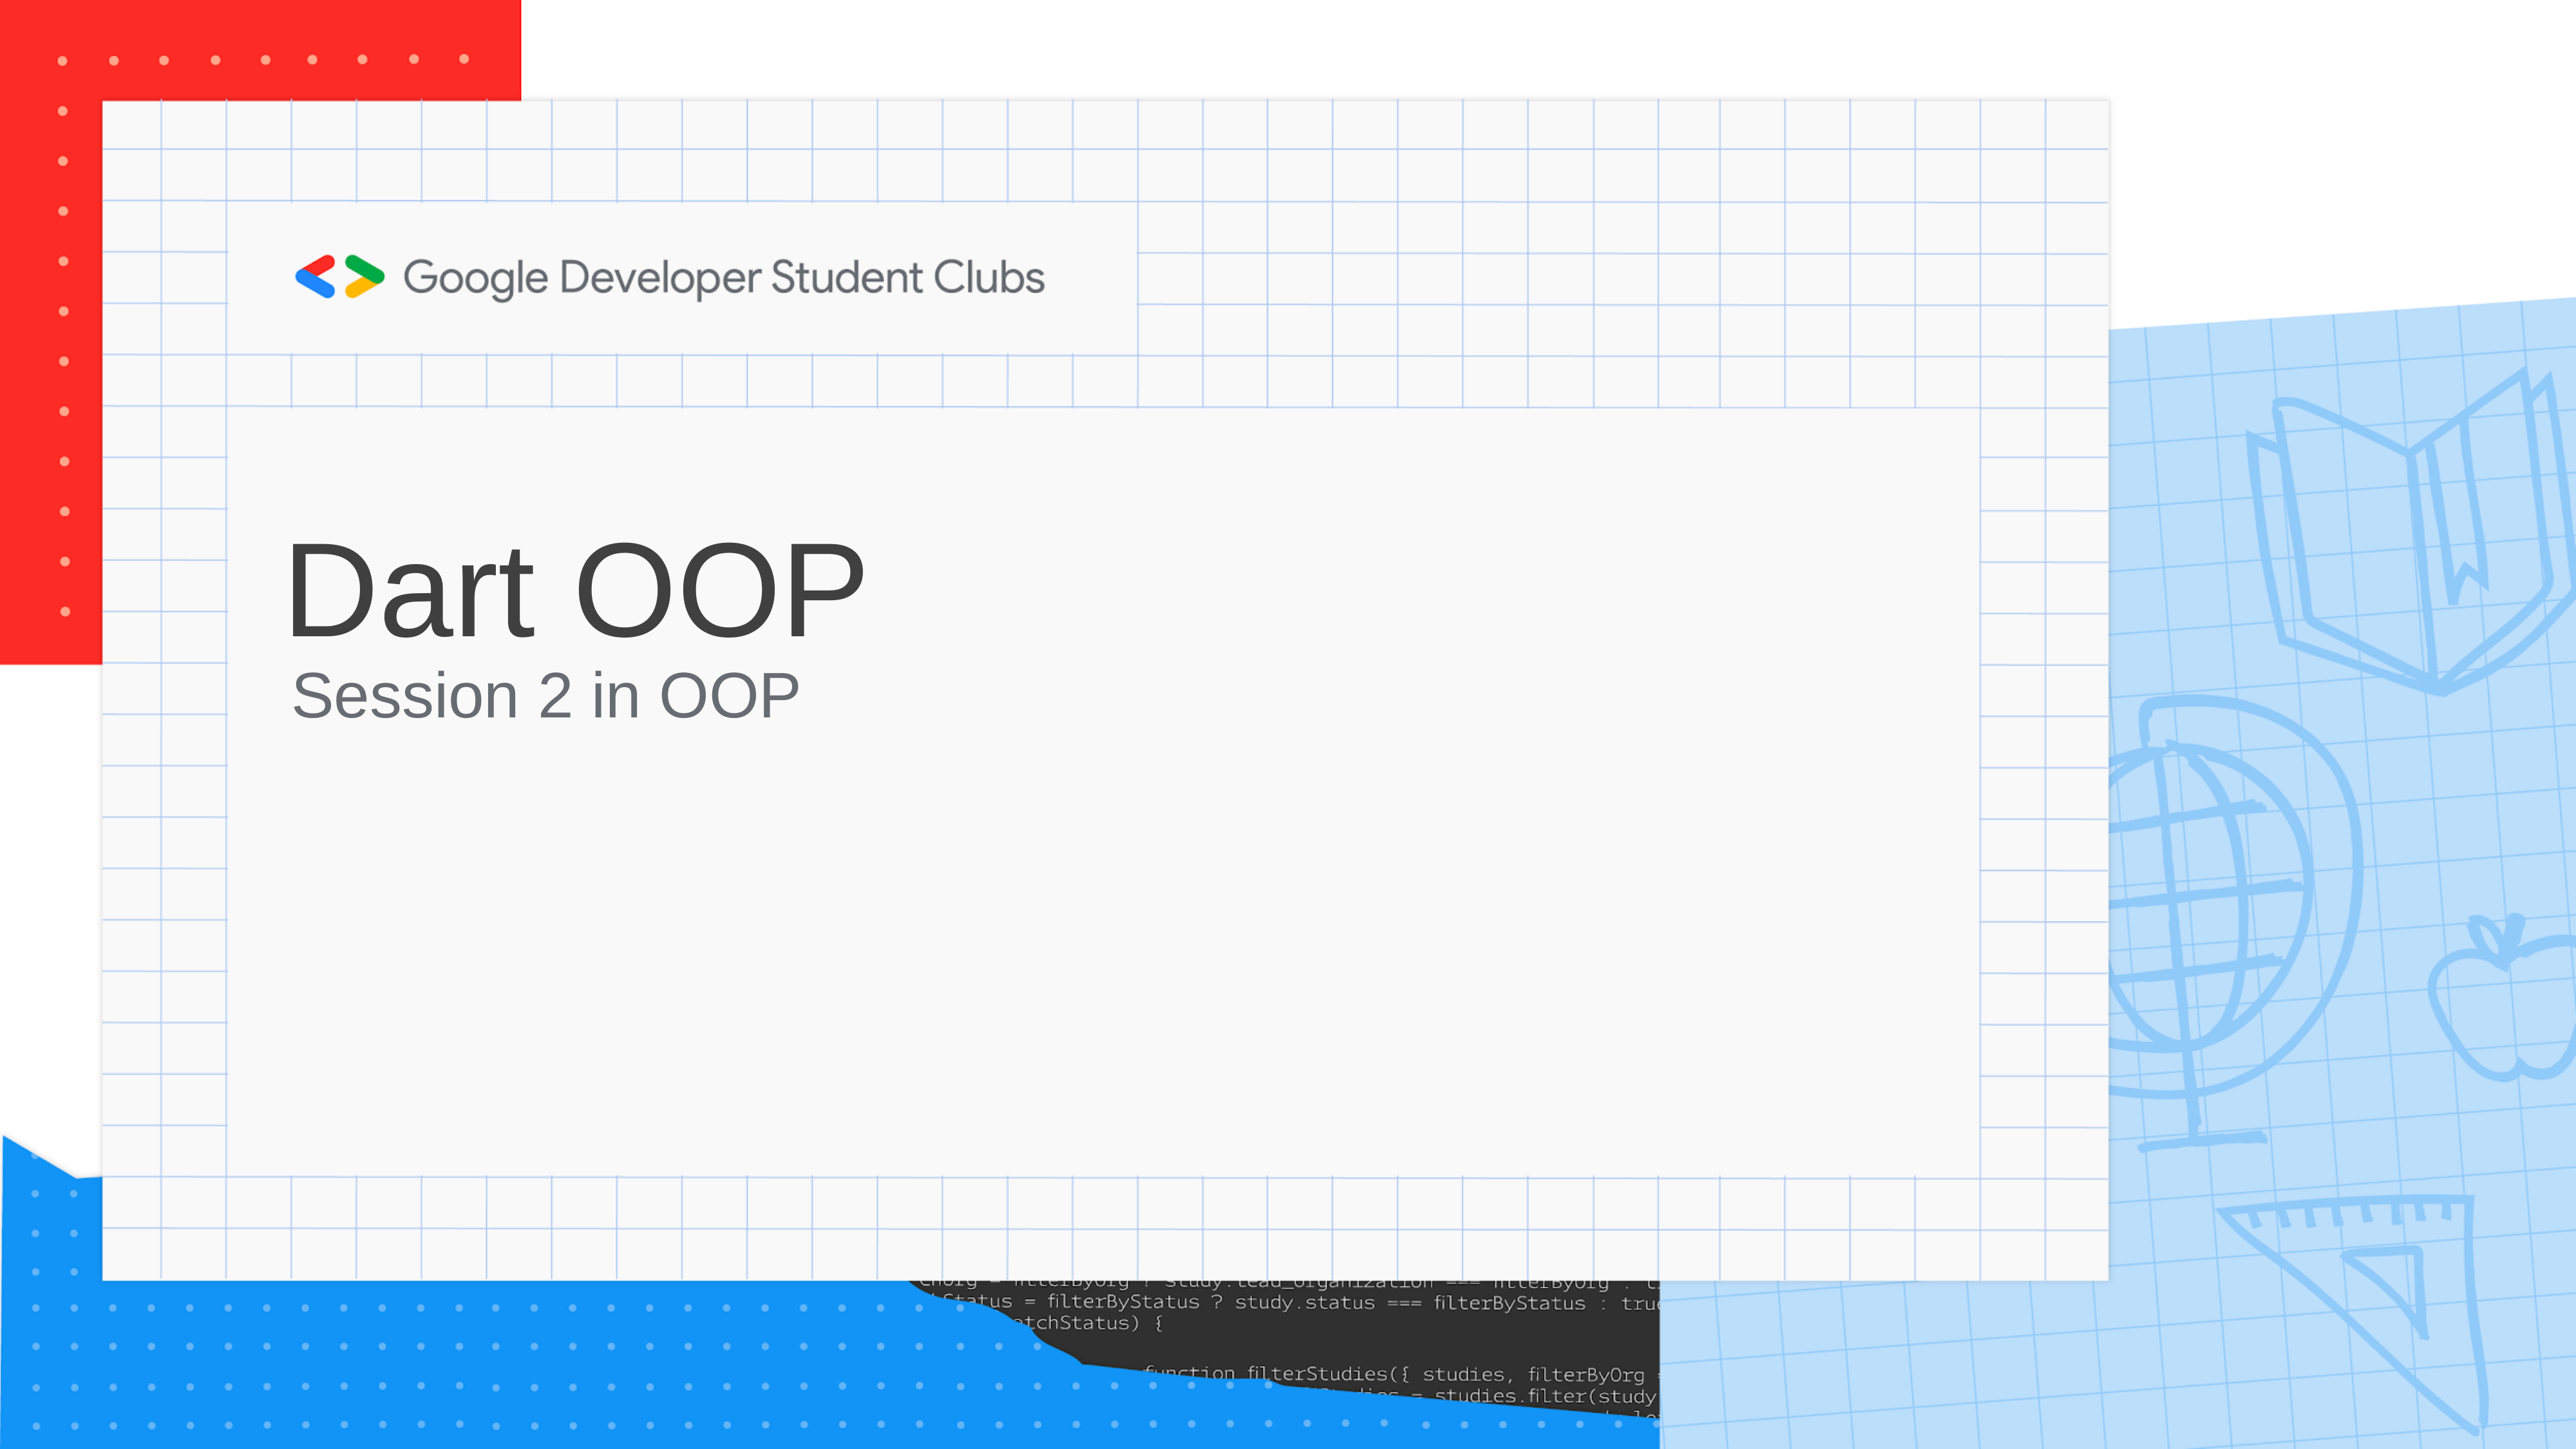

# Dart OOP
Session 2 in OOP